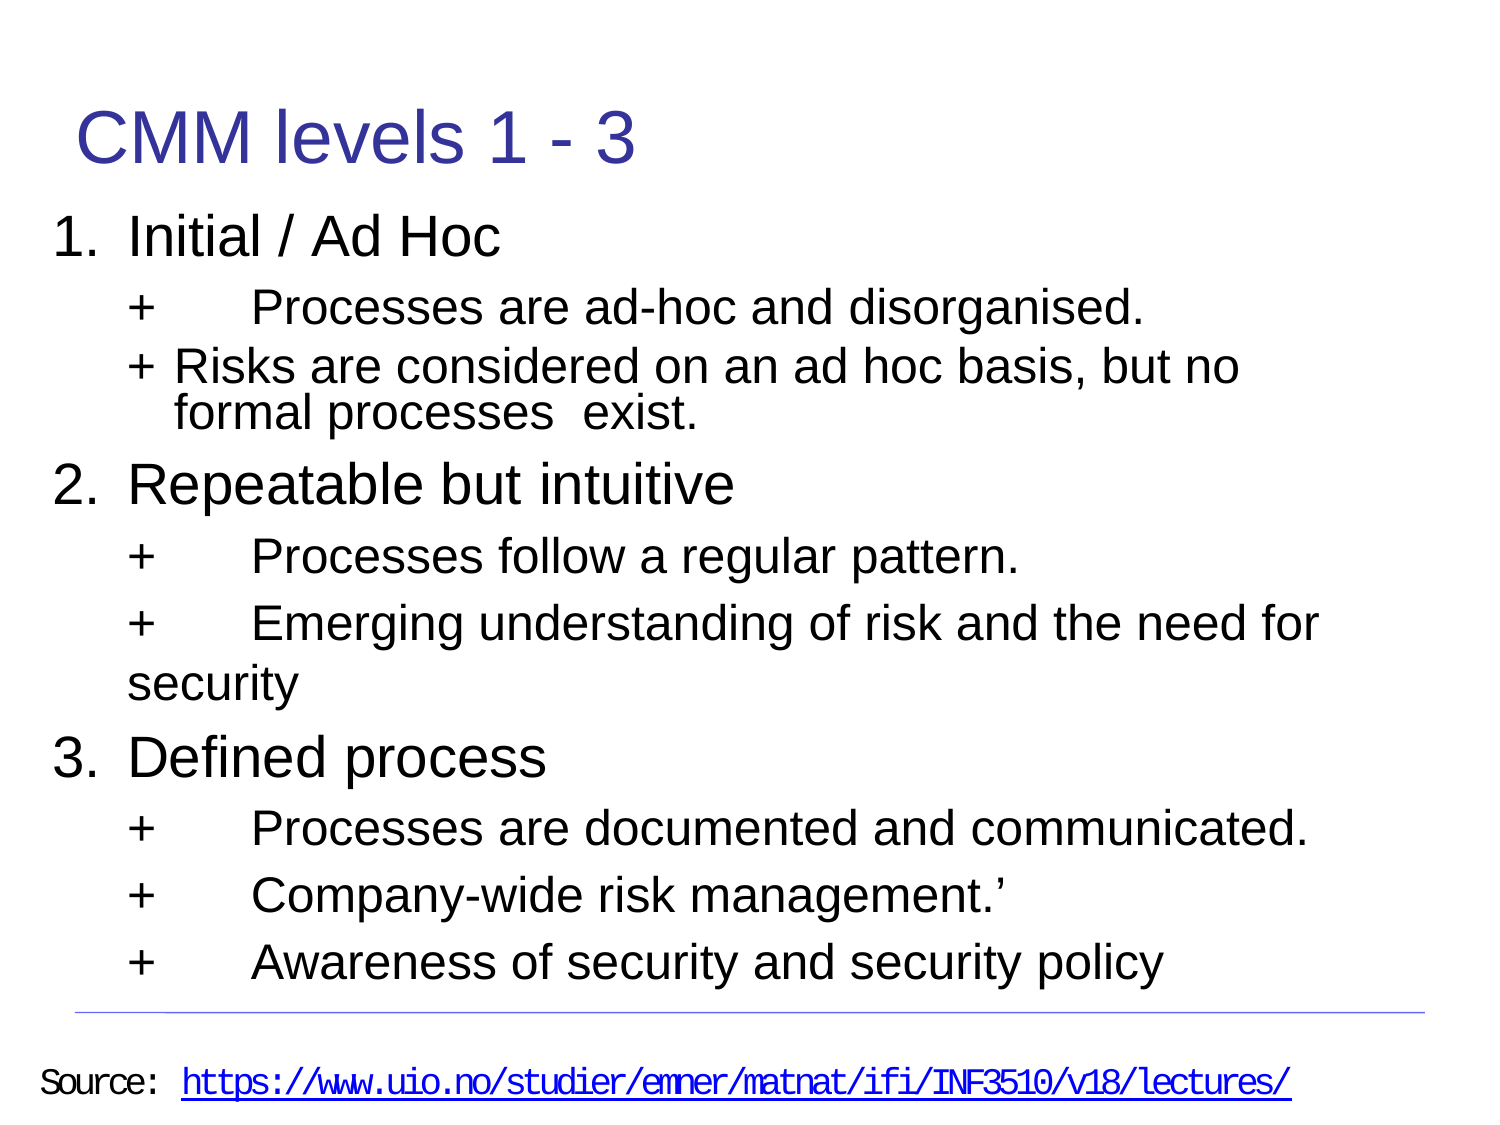

# CMM levels 1 - 3
Initial / Ad Hoc
+	Processes are ad-hoc and disorganised.
+	Risks are considered on an ad hoc basis, but no formal processes  exist.
Repeatable but intuitive
+	Processes follow a regular pattern.
+	Emerging understanding of risk and the need for security
Defined process
+	Processes are documented and communicated.
+	Company-wide risk management.’
+	Awareness of security and security policy